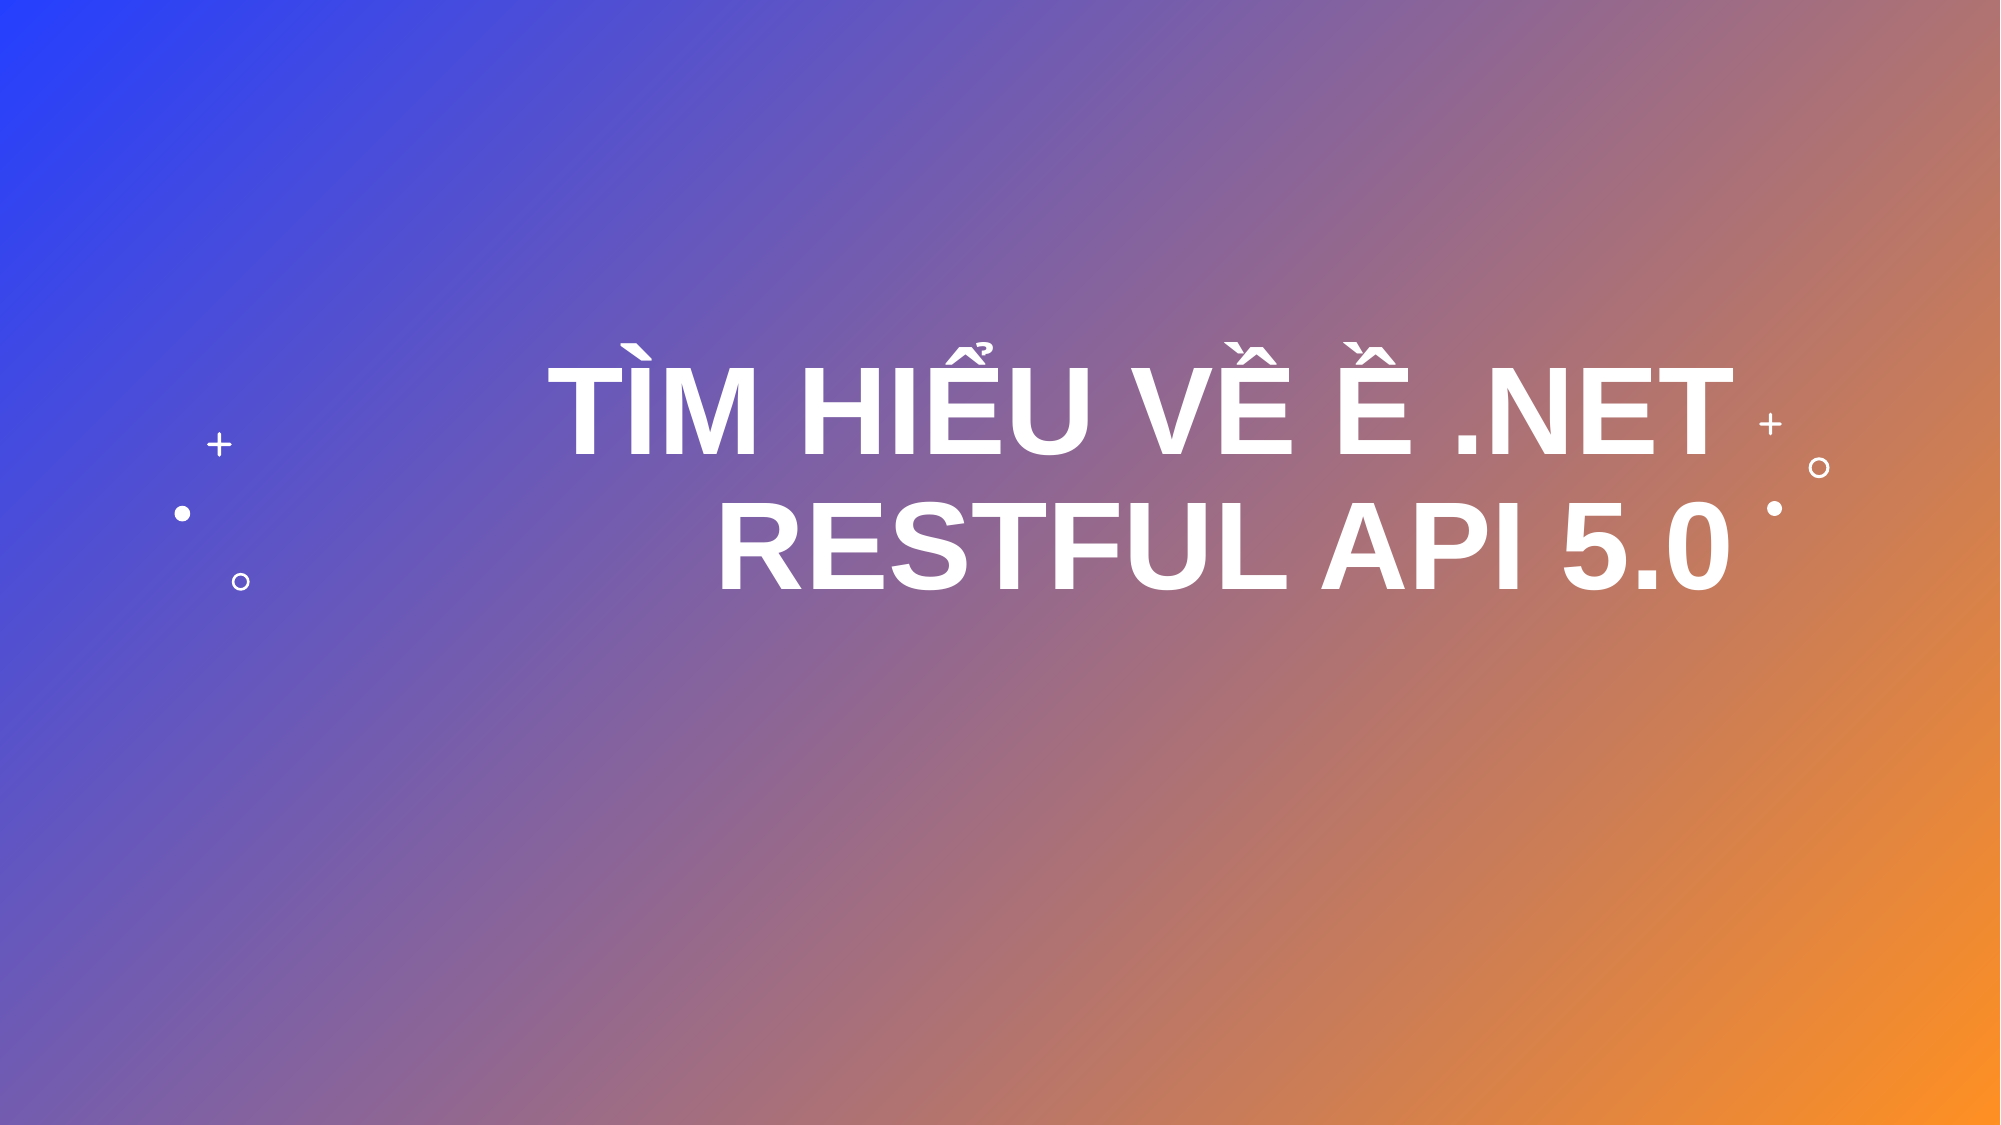

# Tìm hiểu về ề .NET Restful API 5.0